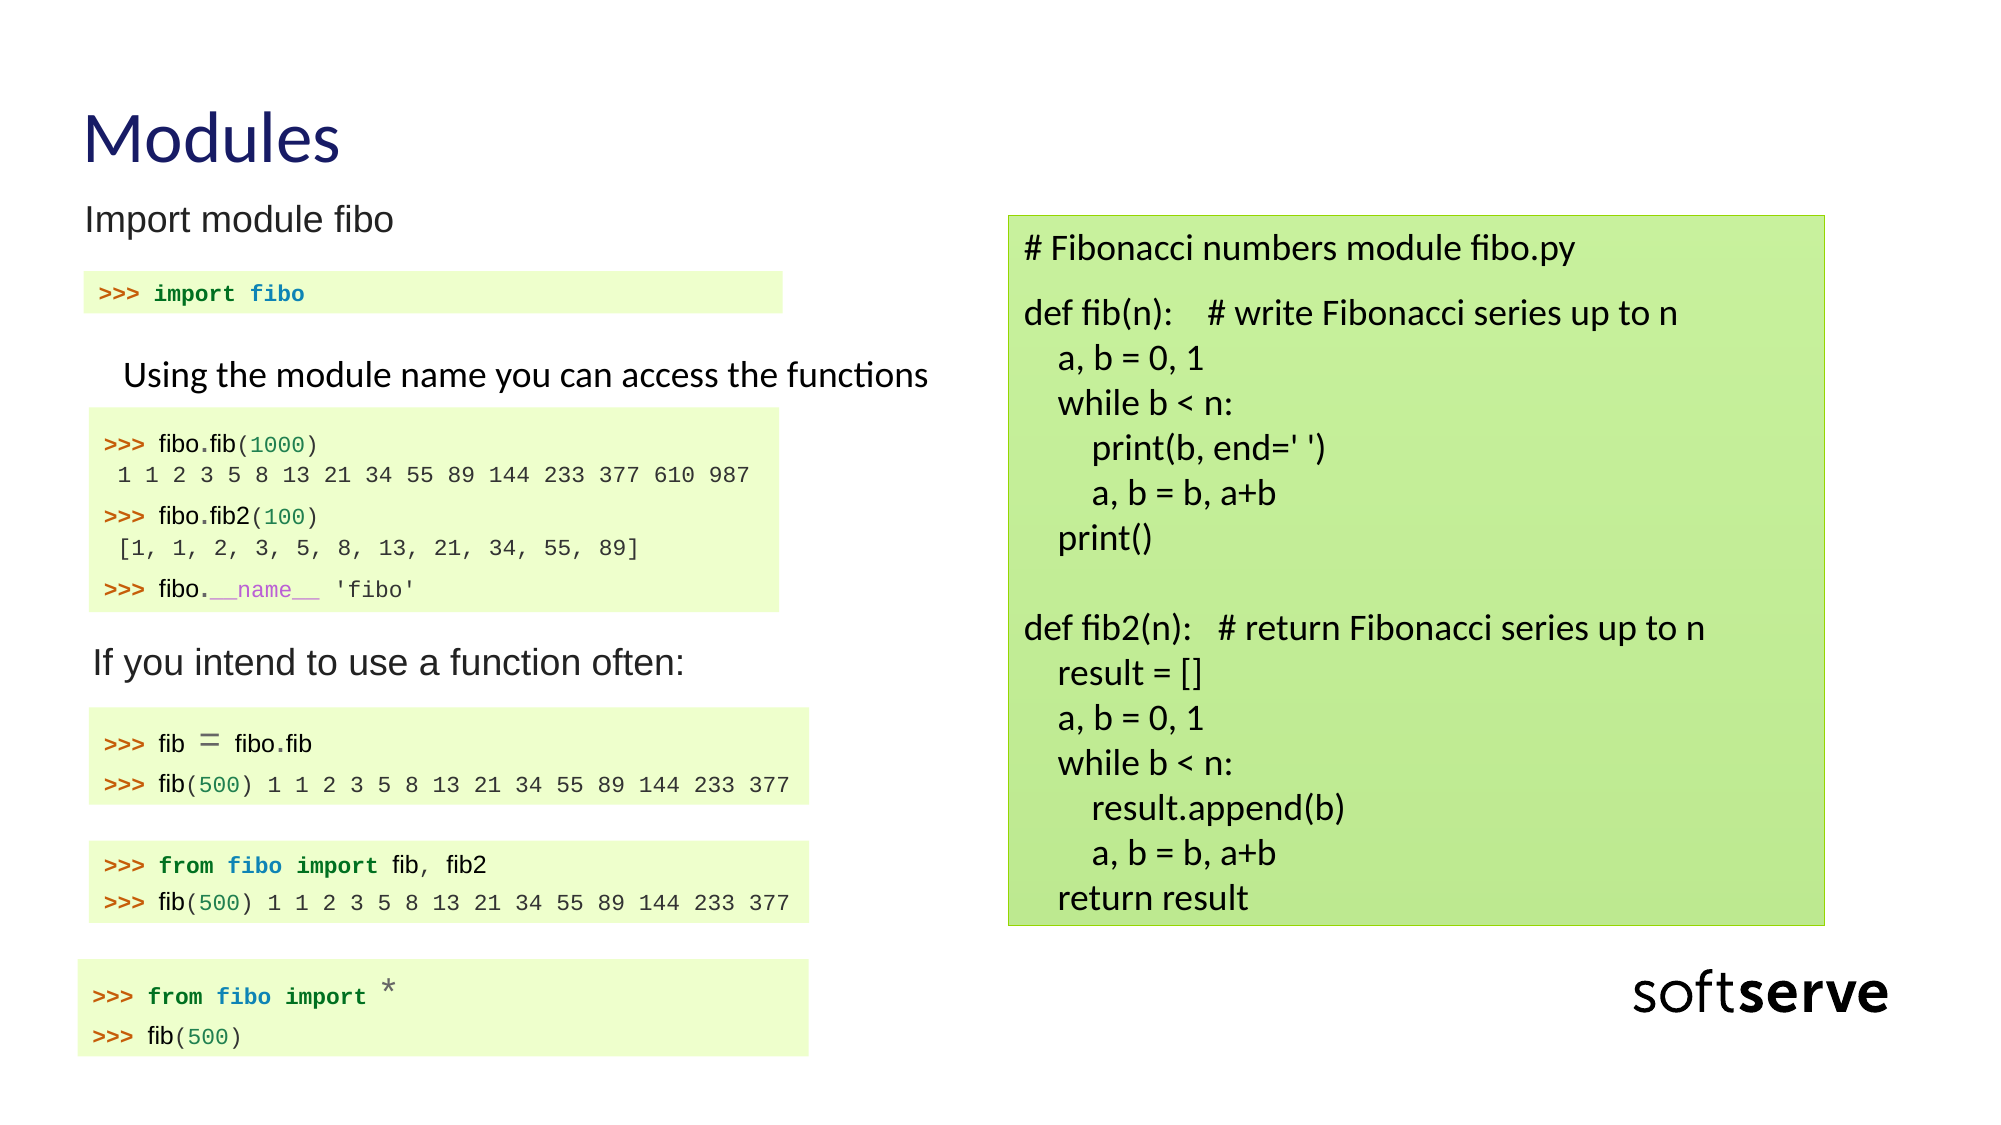

# Modules
Import module fibo
# Fibonacci numbers module fibo.py

def fib(n):    # write Fibonacci series up to n
    a, b = 0, 1
    while b < n:
        print(b, end=' ')
        a, b = b, a+b
    print()

def fib2(n):   # return Fibonacci series up to n
    result = []
    a, b = 0, 1
    while b < n:
        result.append(b)
        a, b = b, a+b
    return result
>>> import fibo
Using the module name you can access the functions
>>> fibo.fib(1000)
 1 1 2 3 5 8 13 21 34 55 89 144 233 377 610 987
>>> fibo.fib2(100)
 [1, 1, 2, 3, 5, 8, 13, 21, 34, 55, 89]
>>> fibo.__name__ 'fibo'
If you intend to use a function often:
>>> fib = fibo.fib
>>> fib(500) 1 1 2 3 5 8 13 21 34 55 89 144 233 377
>>> from fibo import fib, fib2
>>> fib(500) 1 1 2 3 5 8 13 21 34 55 89 144 233 377
>>> from fibo import *
>>> fib(500)